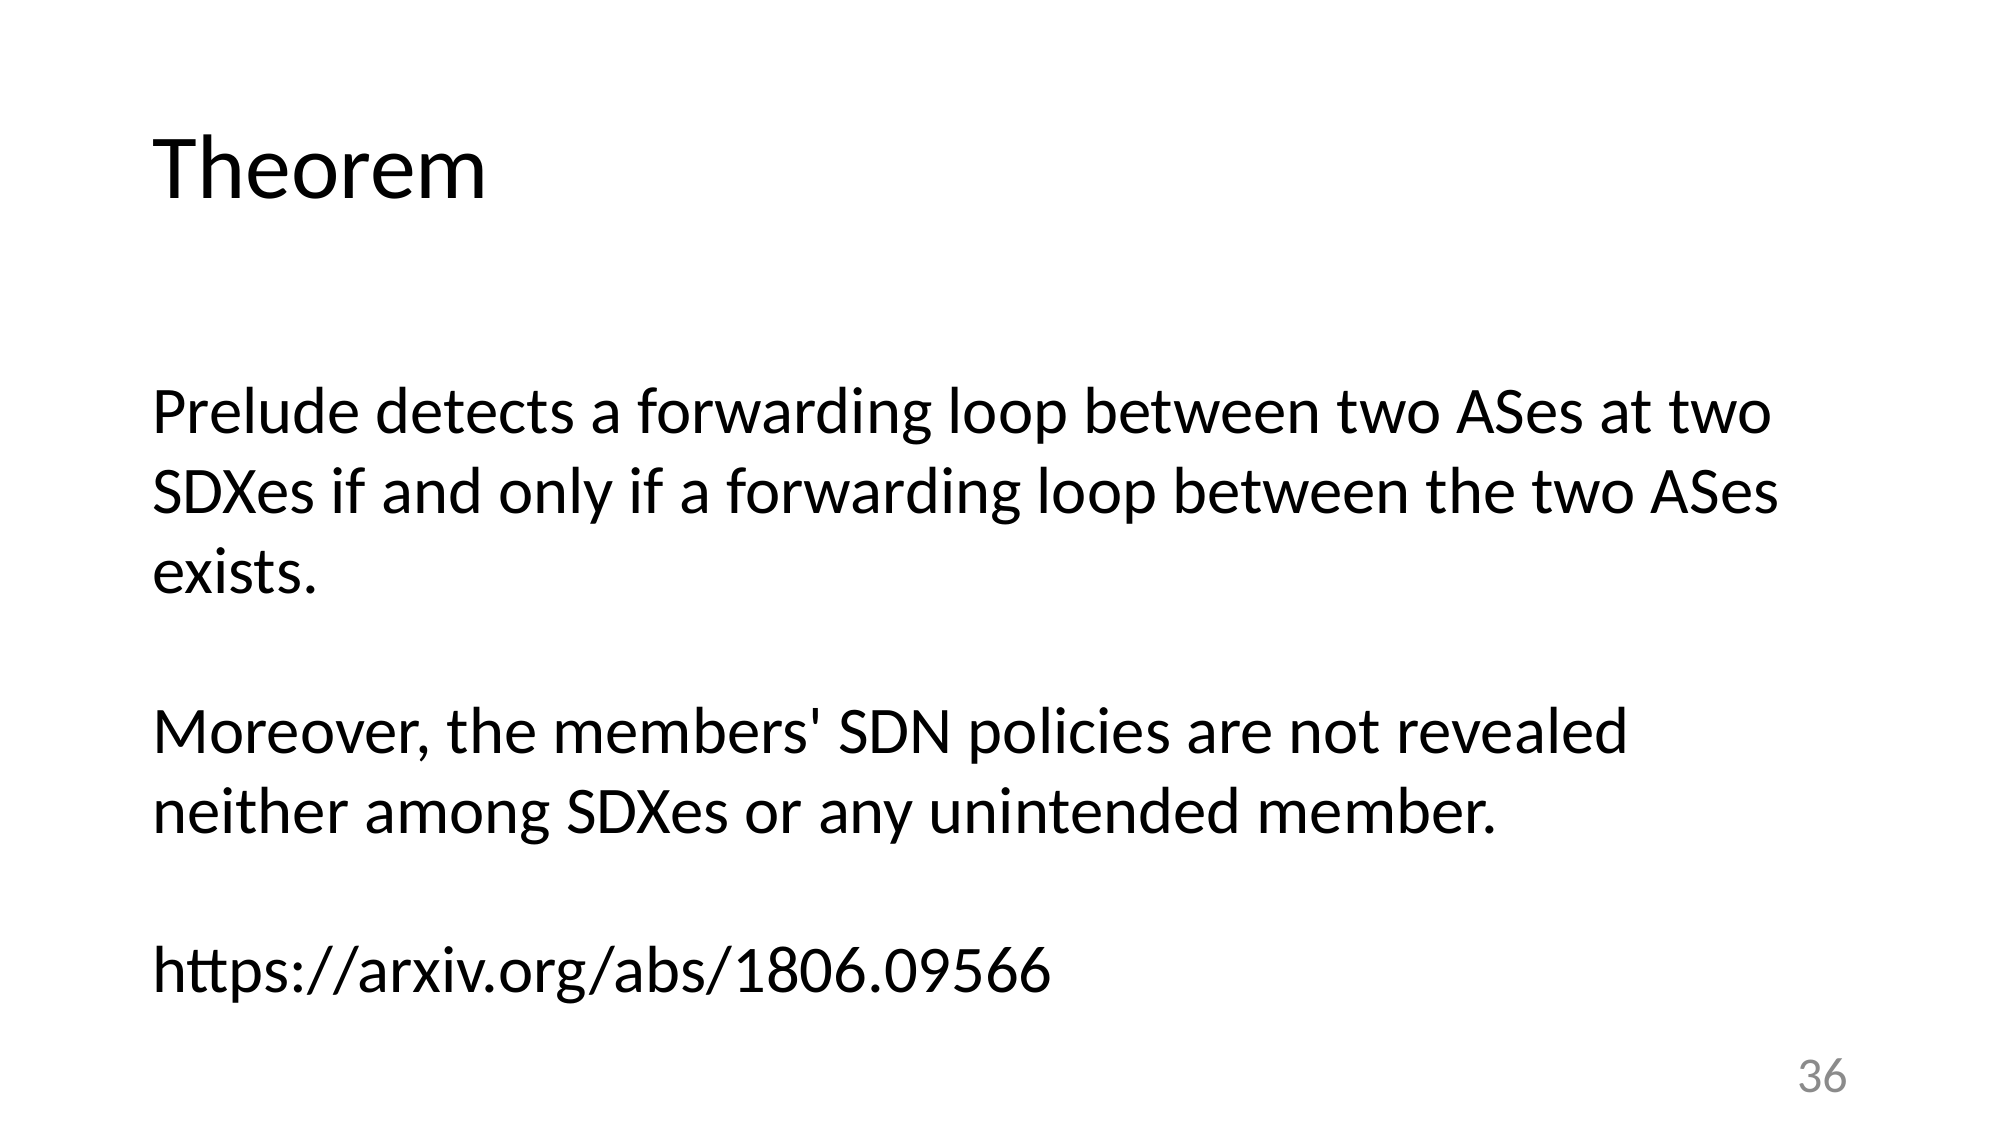

# Theorem
﻿Prelude detects a forwarding loop between two ASes at two SDXes if and only if a forwarding loop between the two ASes exists.

Moreover, the members' SDN policies are not revealed neither among SDXes or any unintended member.

https://arxiv.org/abs/1806.09566
36